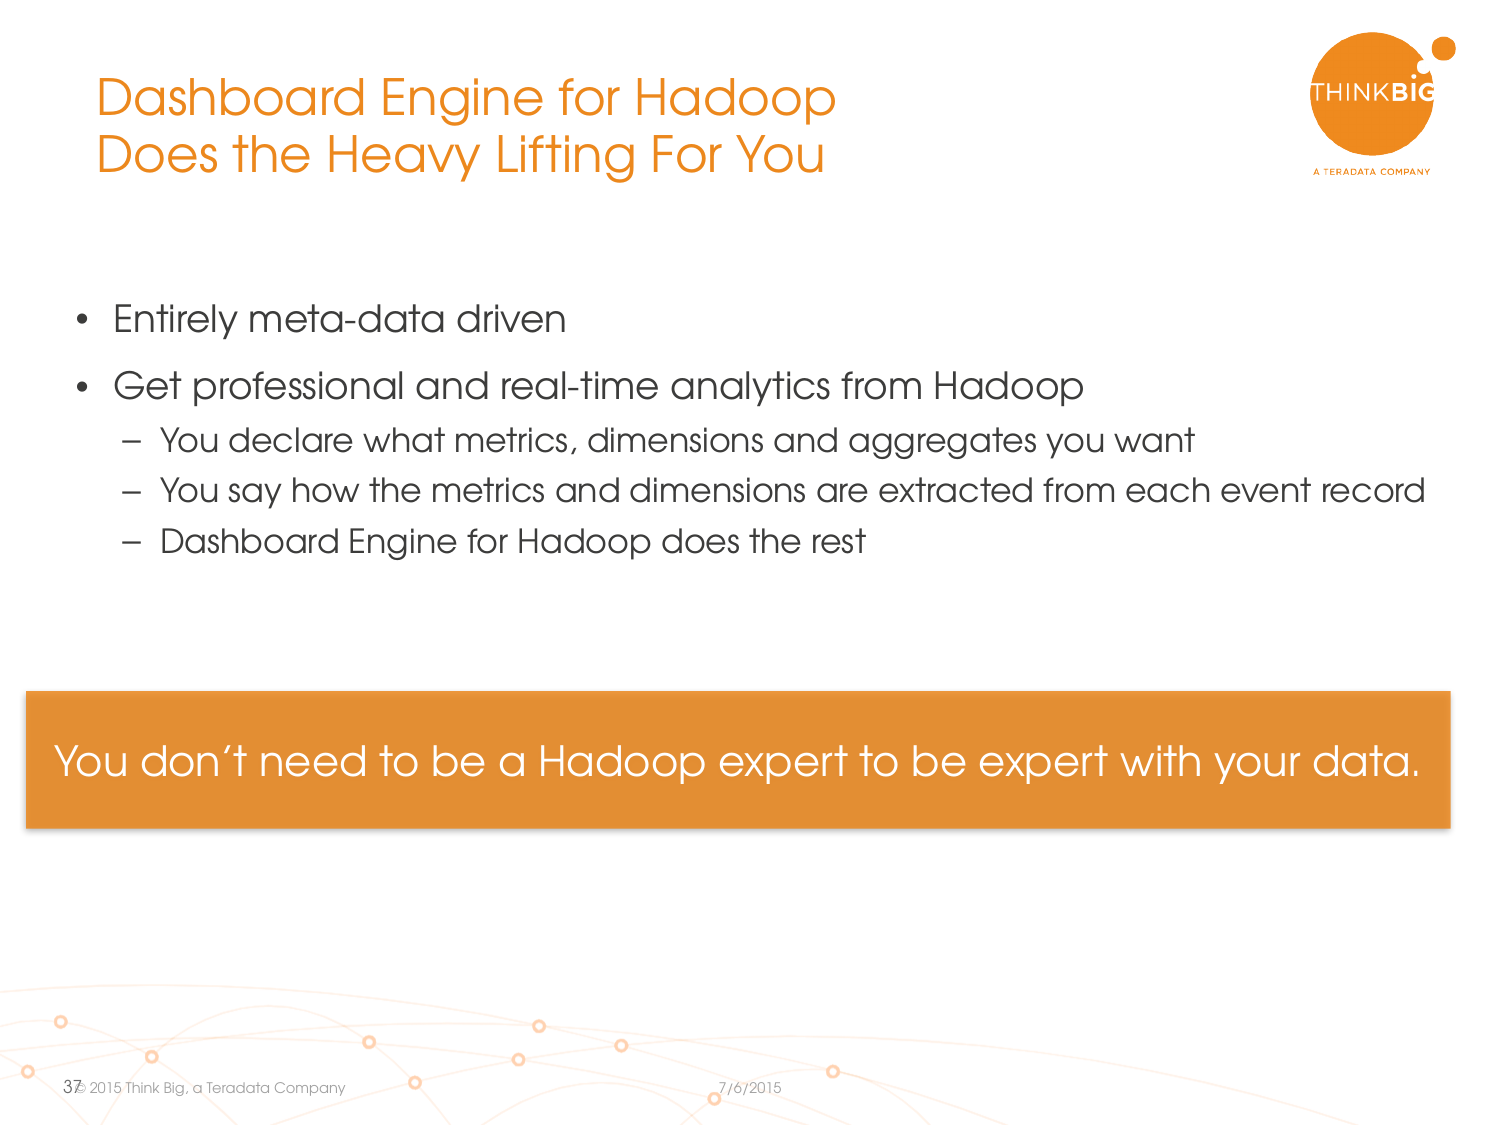

# Dashboard Engine for Hadoop Does the Heavy Lifting For You
Entirely meta-data driven
Get professional and real-time analytics from Hadoop
You declare what metrics, dimensions and aggregates you want
You say how the metrics and dimensions are extracted from each event record
Dashboard Engine for Hadoop does the rest

You don’t need to be a Hadoop expert to be expert with your data.
7/6/2015
© 2015 Think Big, a Teradata Company